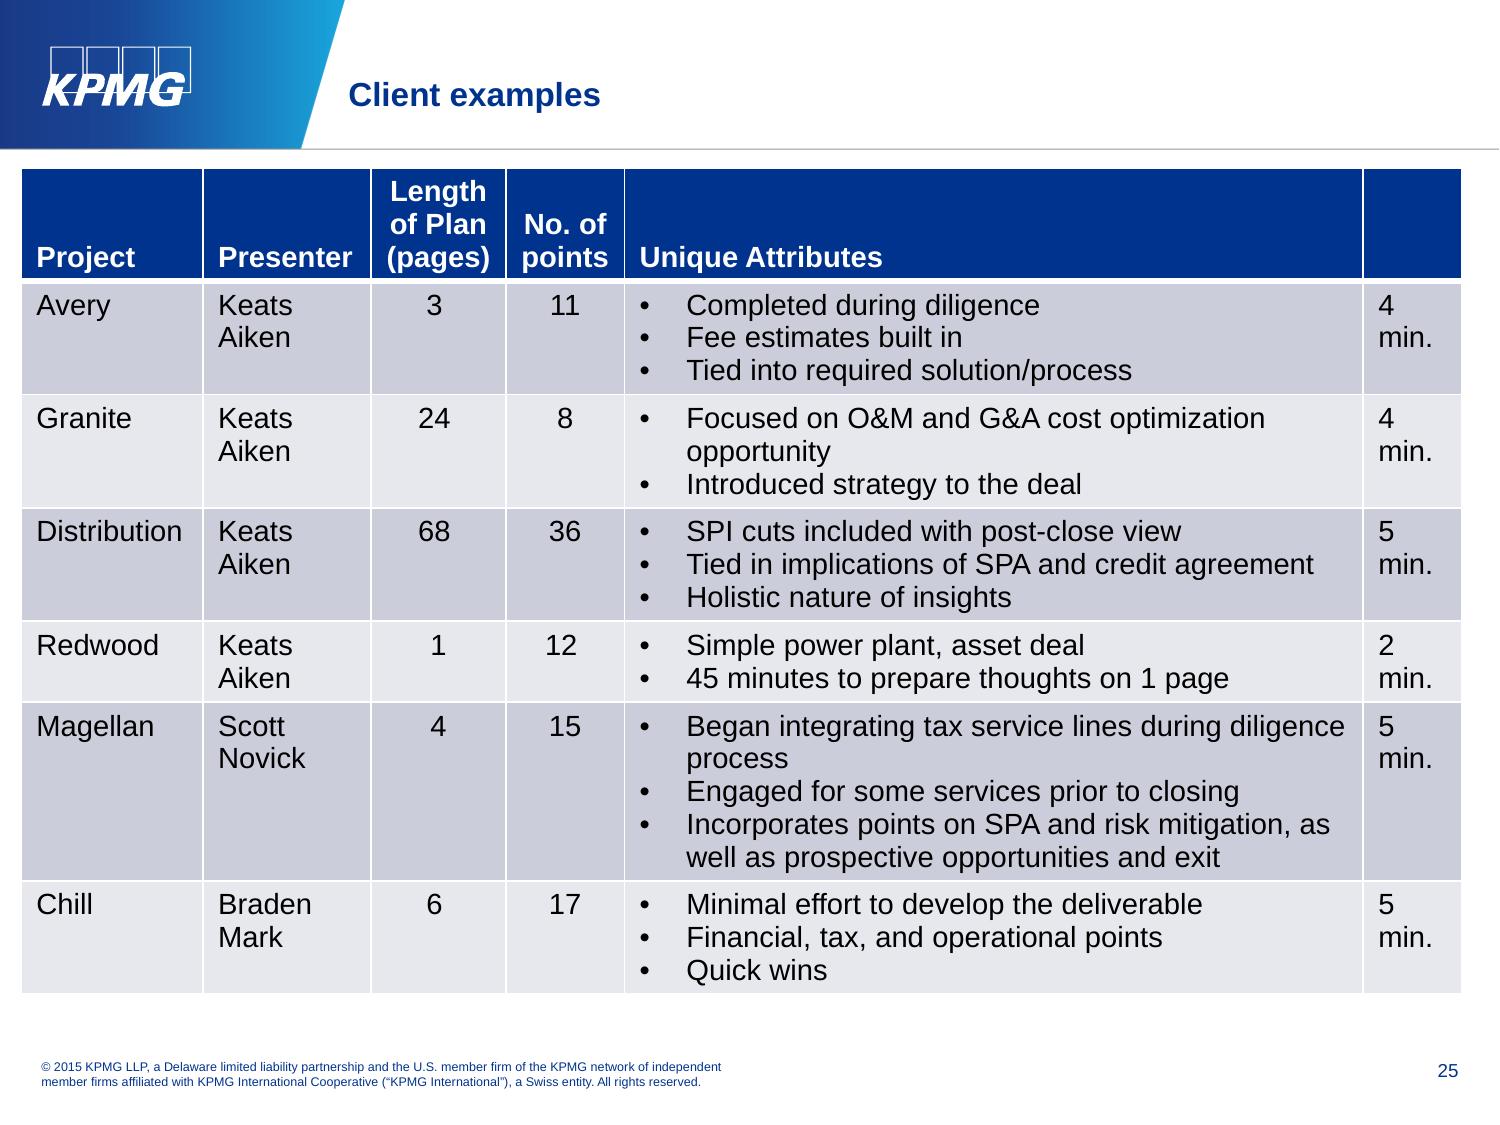

# Client examples
| Project | Presenter | Length of Plan (pages) | No. of points | Unique Attributes |  |
| --- | --- | --- | --- | --- | --- |
| Avery | Keats Aiken | 3 | 11 | Completed during diligence Fee estimates built in Tied into required solution/process | 4 min. |
| Granite | Keats Aiken | 24 | 8 | Focused on O&M and G&A cost optimization opportunity Introduced strategy to the deal | 4 min. |
| Distribution | Keats Aiken | 68 | 36 | SPI cuts included with post-close view Tied in implications of SPA and credit agreement Holistic nature of insights | 5 min. |
| Redwood | Keats Aiken | 1 | 12 | Simple power plant, asset deal 45 minutes to prepare thoughts on 1 page | 2 min. |
| Magellan | Scott Novick | 4 | 15 | Began integrating tax service lines during diligence process Engaged for some services prior to closing Incorporates points on SPA and risk mitigation, as well as prospective opportunities and exit | 5 min. |
| Chill | Braden Mark | 6 | 17 | Minimal effort to develop the deliverable Financial, tax, and operational points Quick wins | 5 min. |